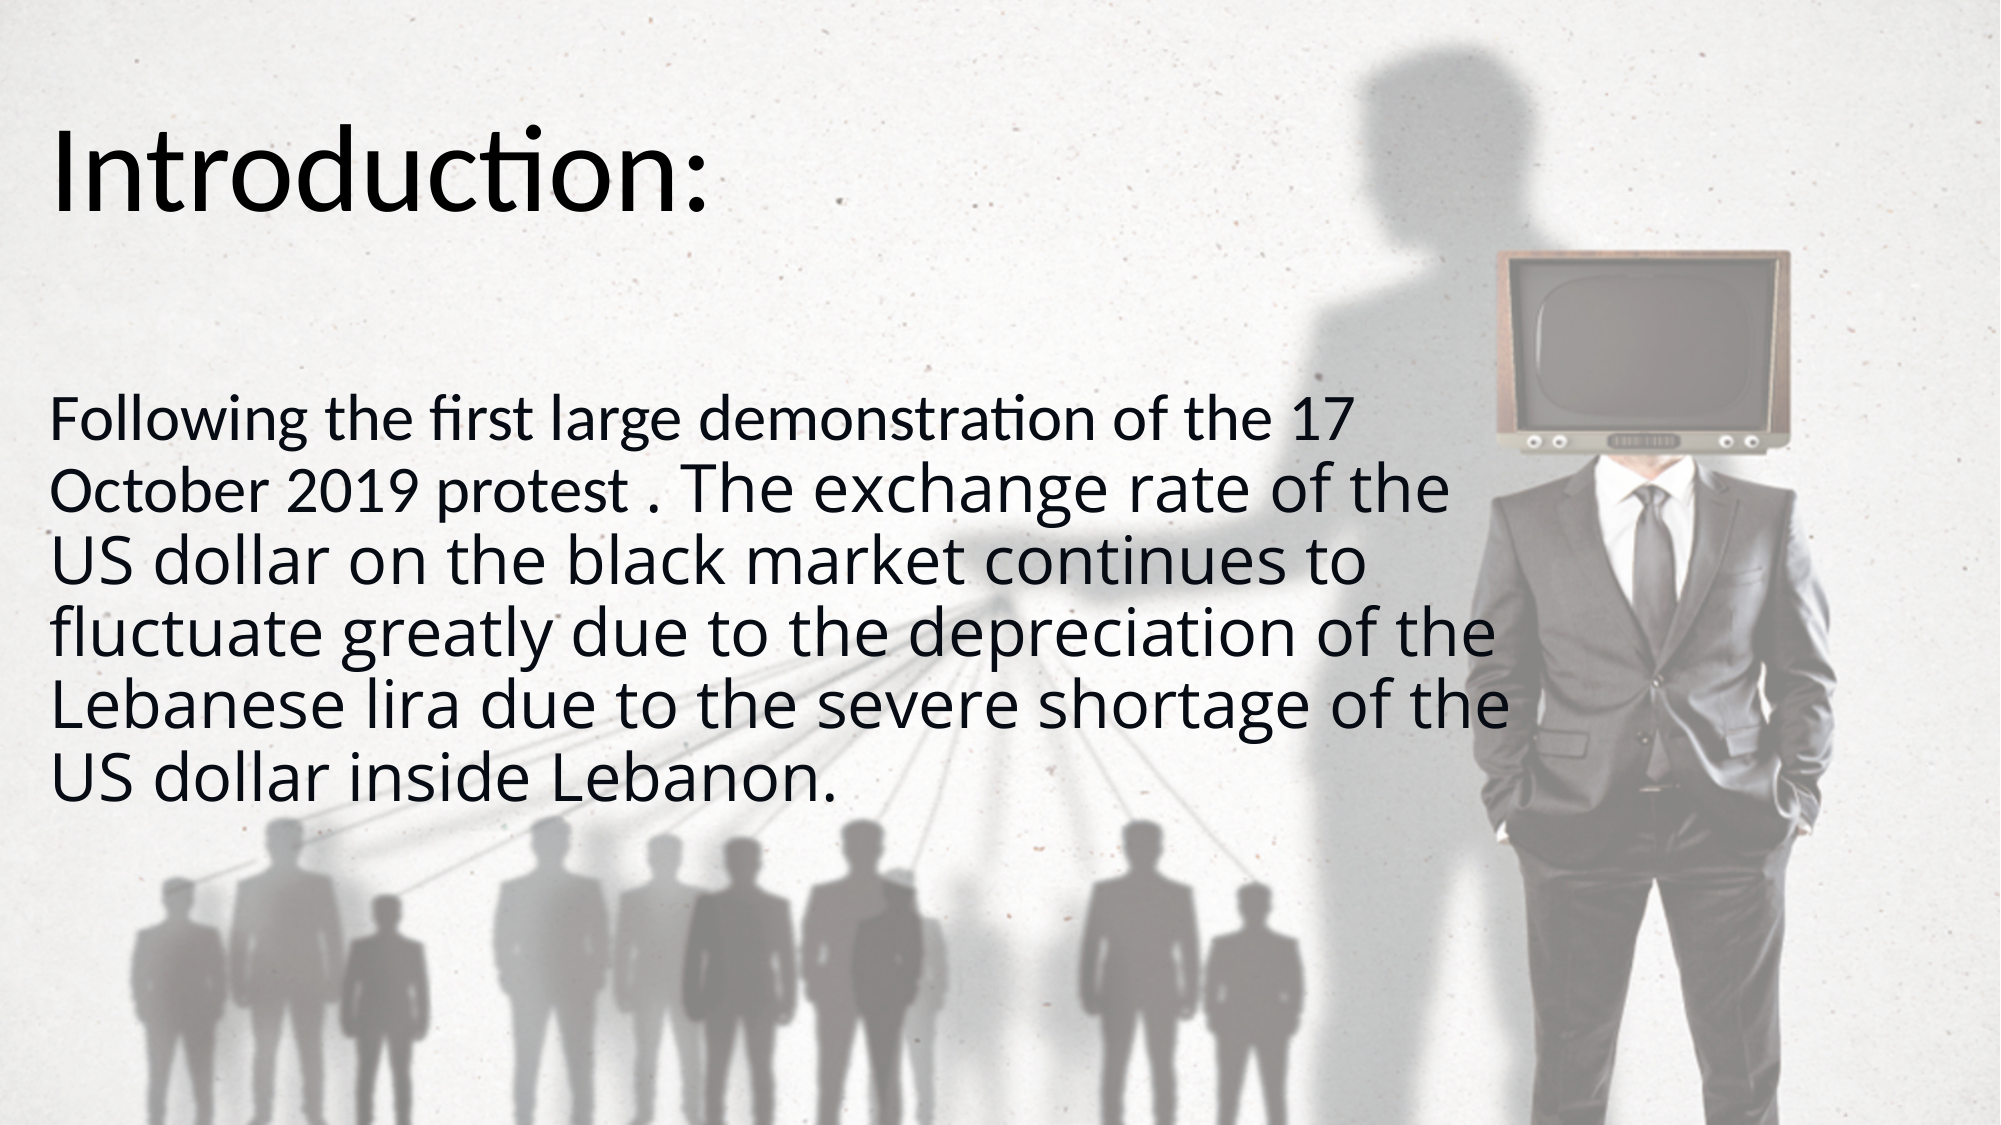

# Introduction:
Following the first large demonstration of the 17 October 2019 protest . The exchange rate of the US dollar on the black market continues to fluctuate greatly due to the depreciation of the Lebanese lira due to the severe shortage of the US dollar inside Lebanon.